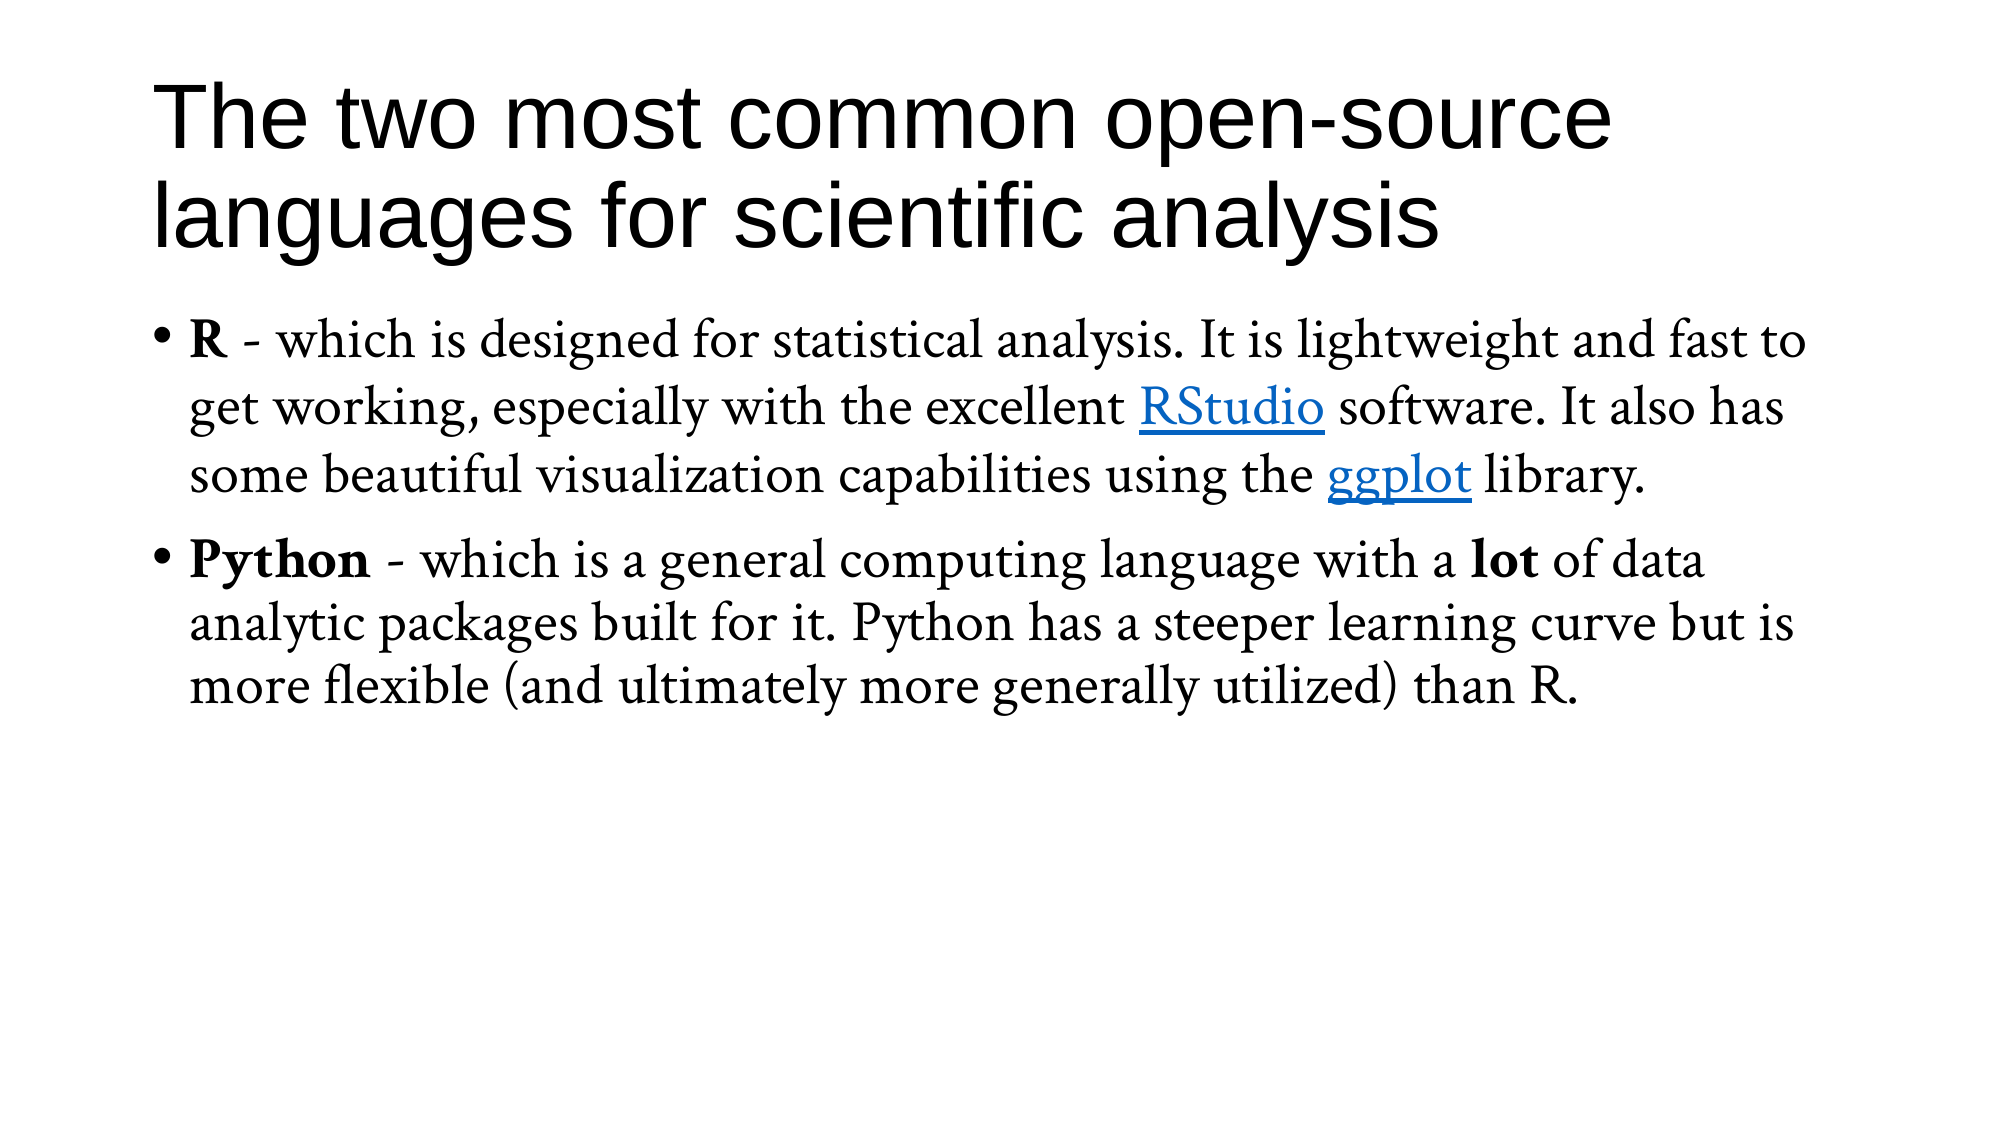

# The two most common open-source languages for scientific analysis
R - which is designed for statistical analysis. It is lightweight and fast to get working, especially with the excellent RStudio software. It also has some beautiful visualization capabilities using the ggplot library.
Python - which is a general computing language with a lot of data analytic packages built for it. Python has a steeper learning curve but is more flexible (and ultimately more generally utilized) than R.